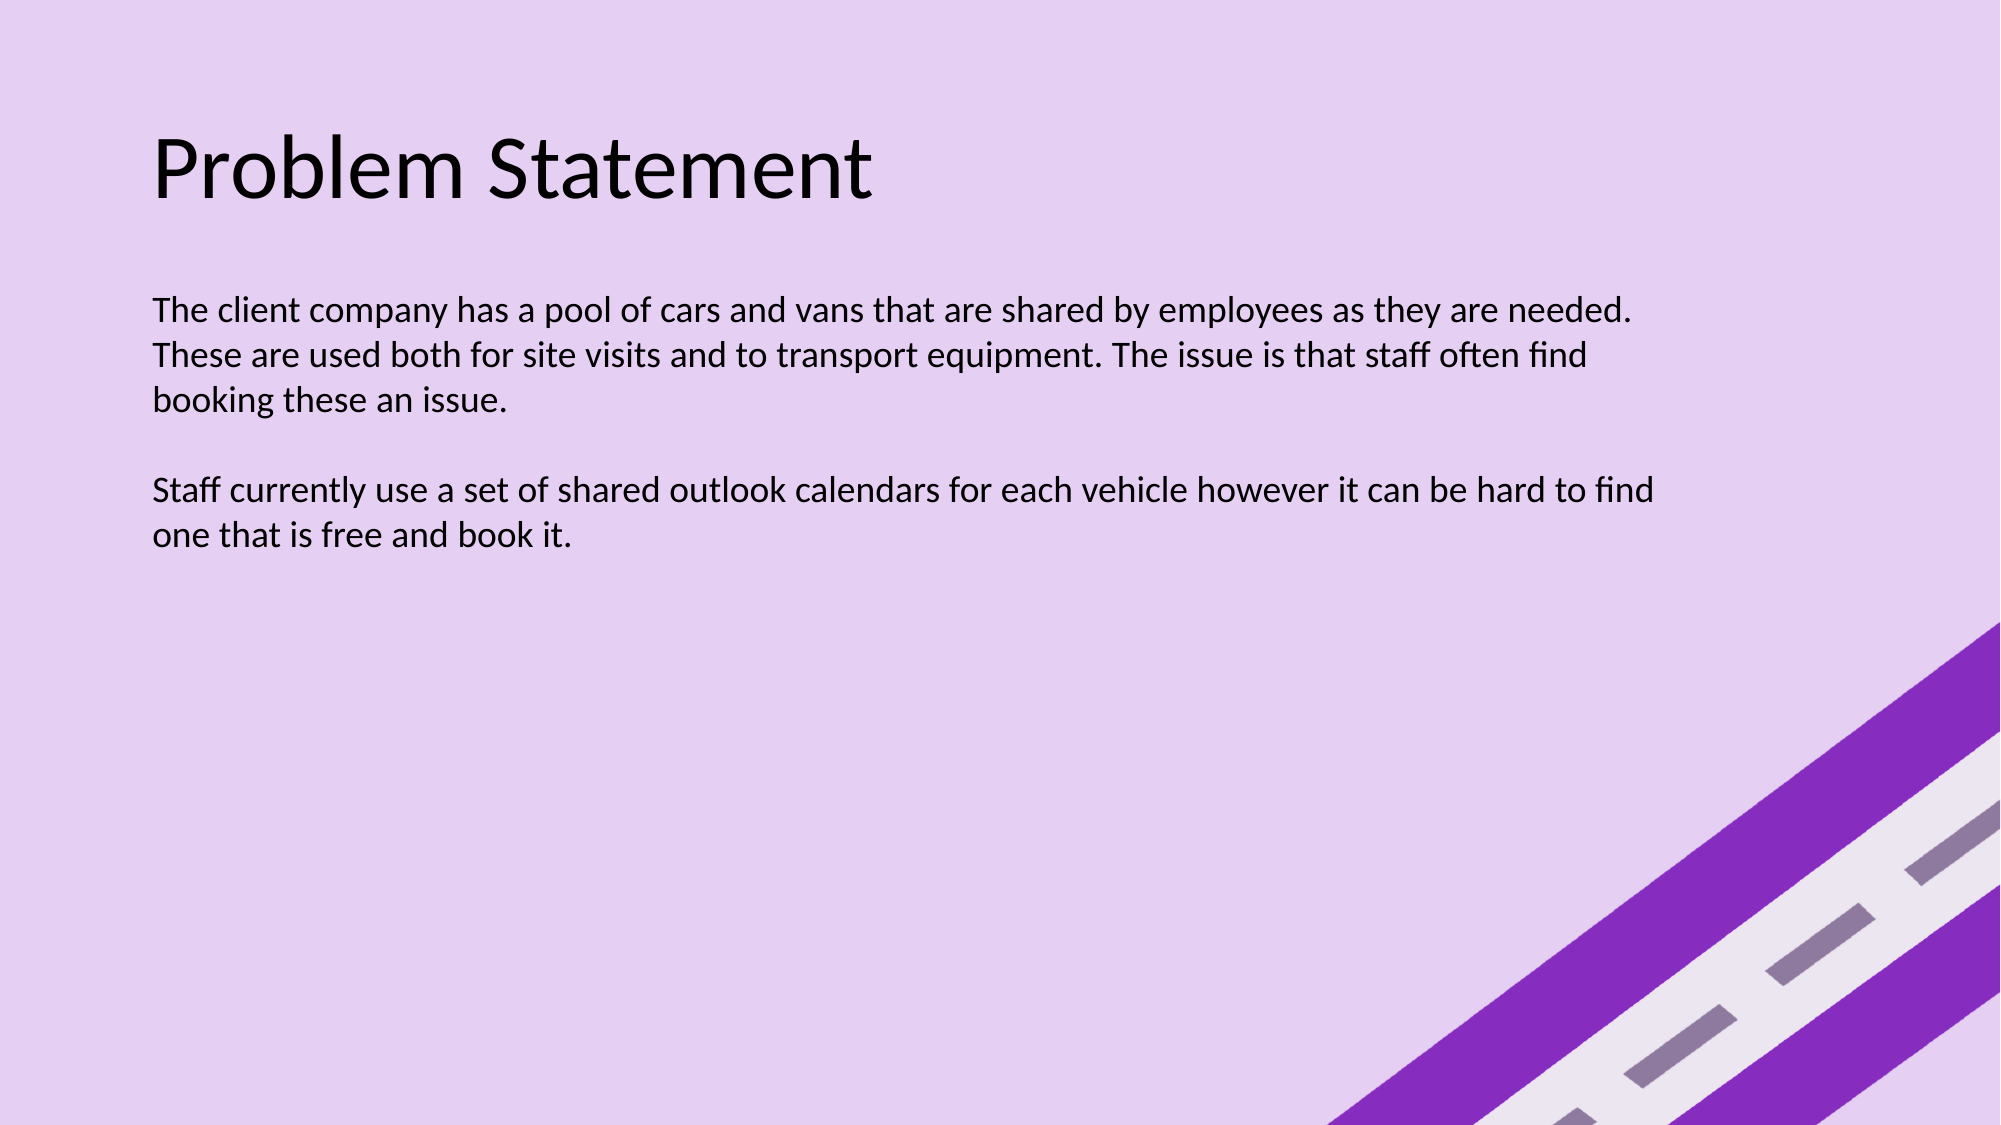

# Problem Statement
The client company has a pool of cars and vans that are shared by employees as they are needed. These are used both for site visits and to transport equipment. The issue is that staff often find booking these an issue.

Staff currently use a set of shared outlook calendars for each vehicle however it can be hard to find one that is free and book it.